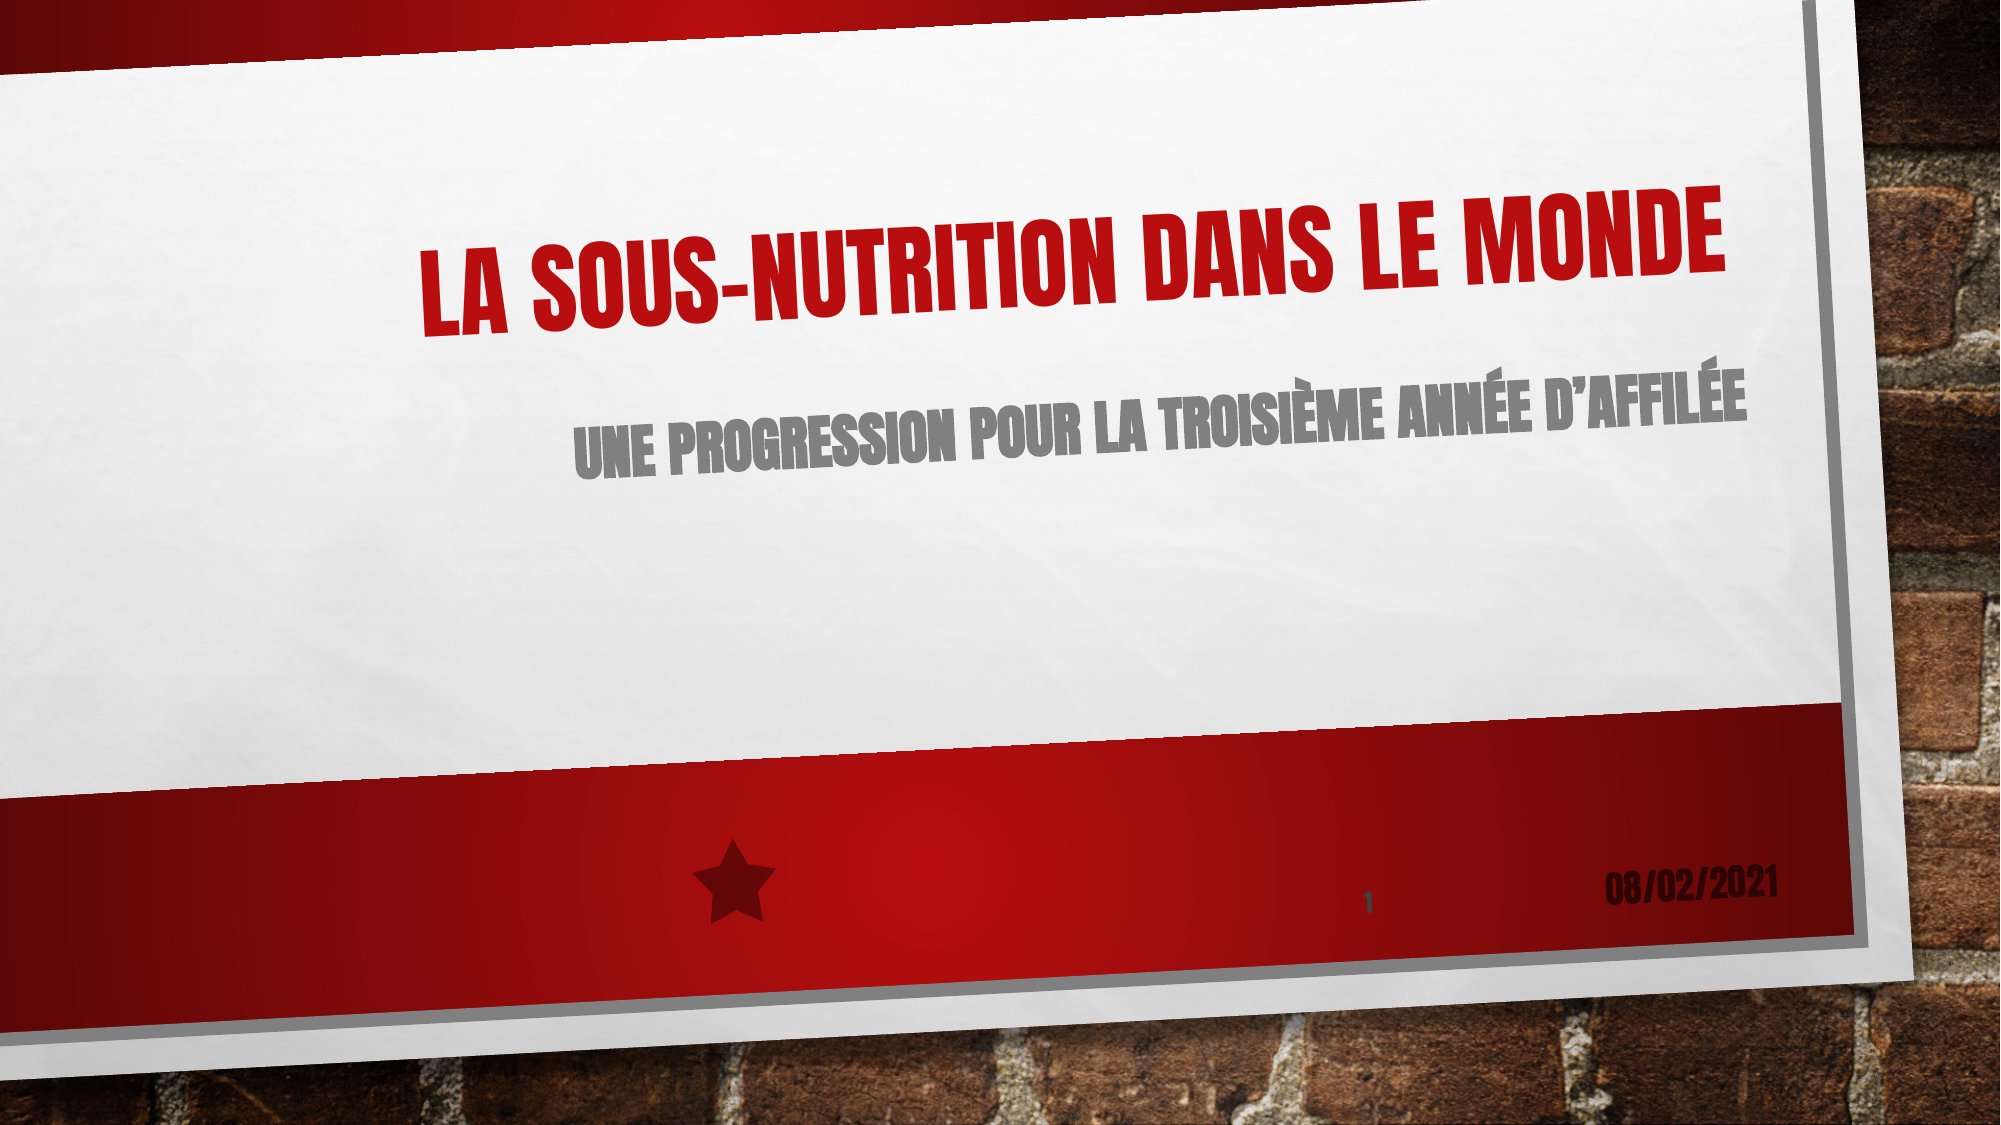

# La sous-nutrition dans le monde
UNE PROGRESSION Pour la troisième année d’affilée

08/02/2021
1